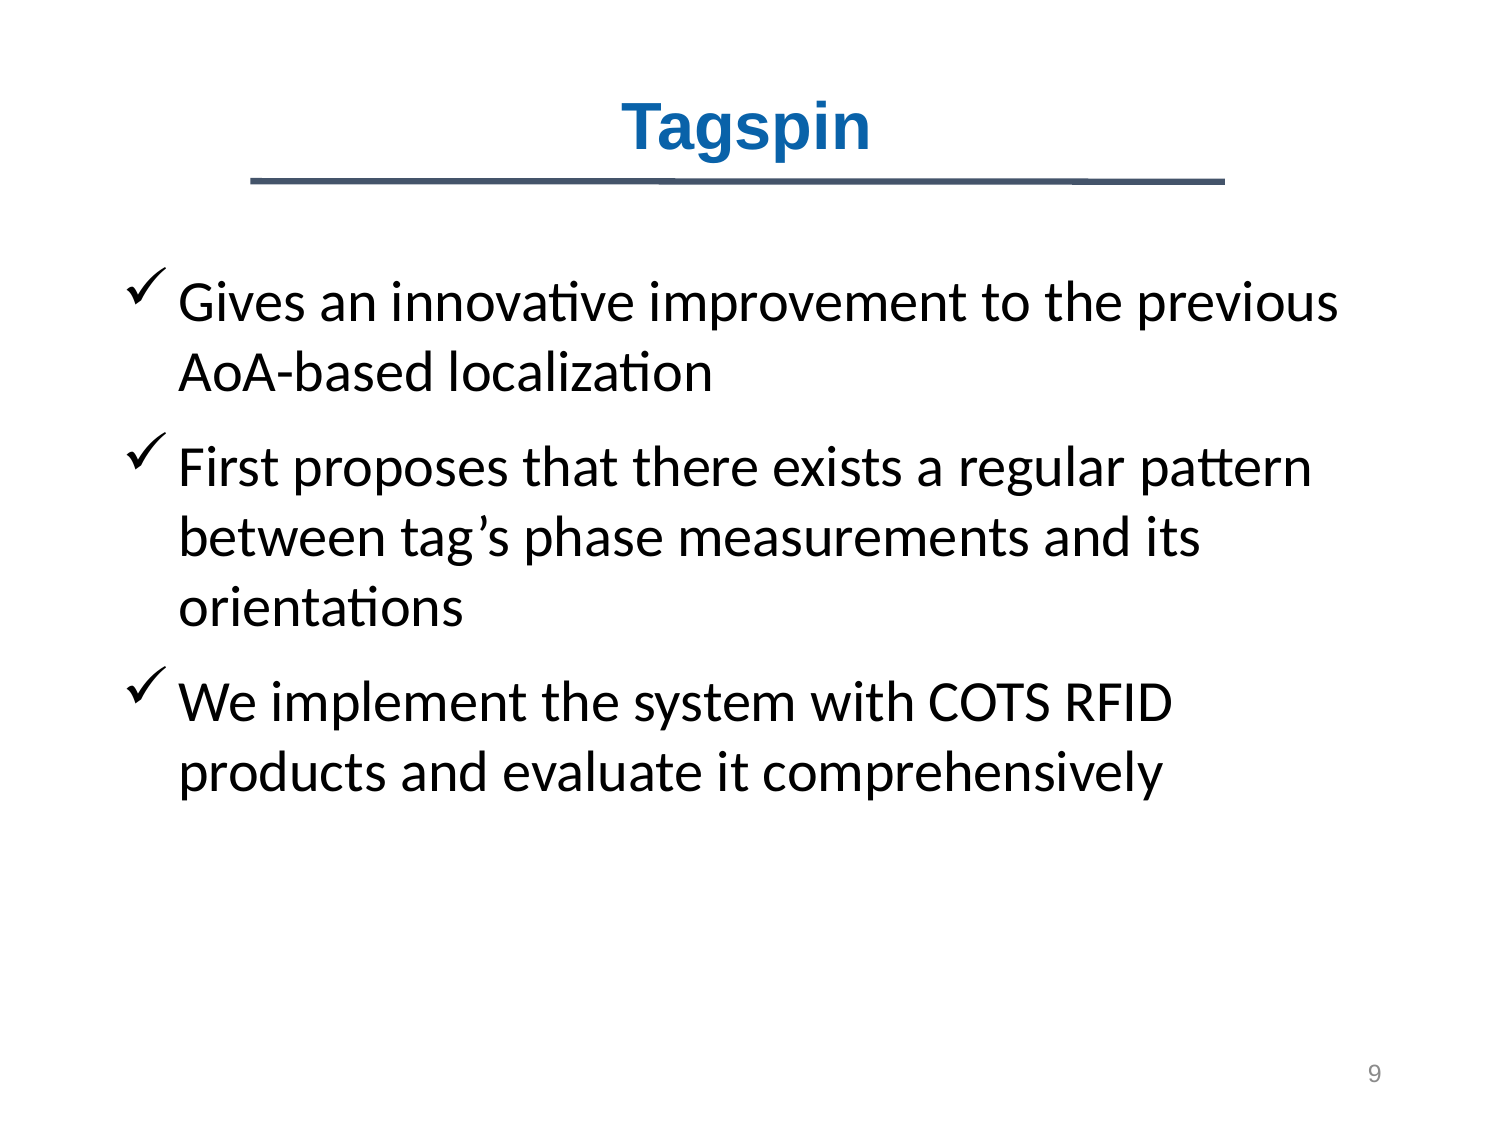

Tagspin
Gives an innovative improvement to the previous AoA-based localization
First proposes that there exists a regular pattern between tag’s phase measurements and its orientations
We implement the system with COTS RFID products and evaluate it comprehensively
9